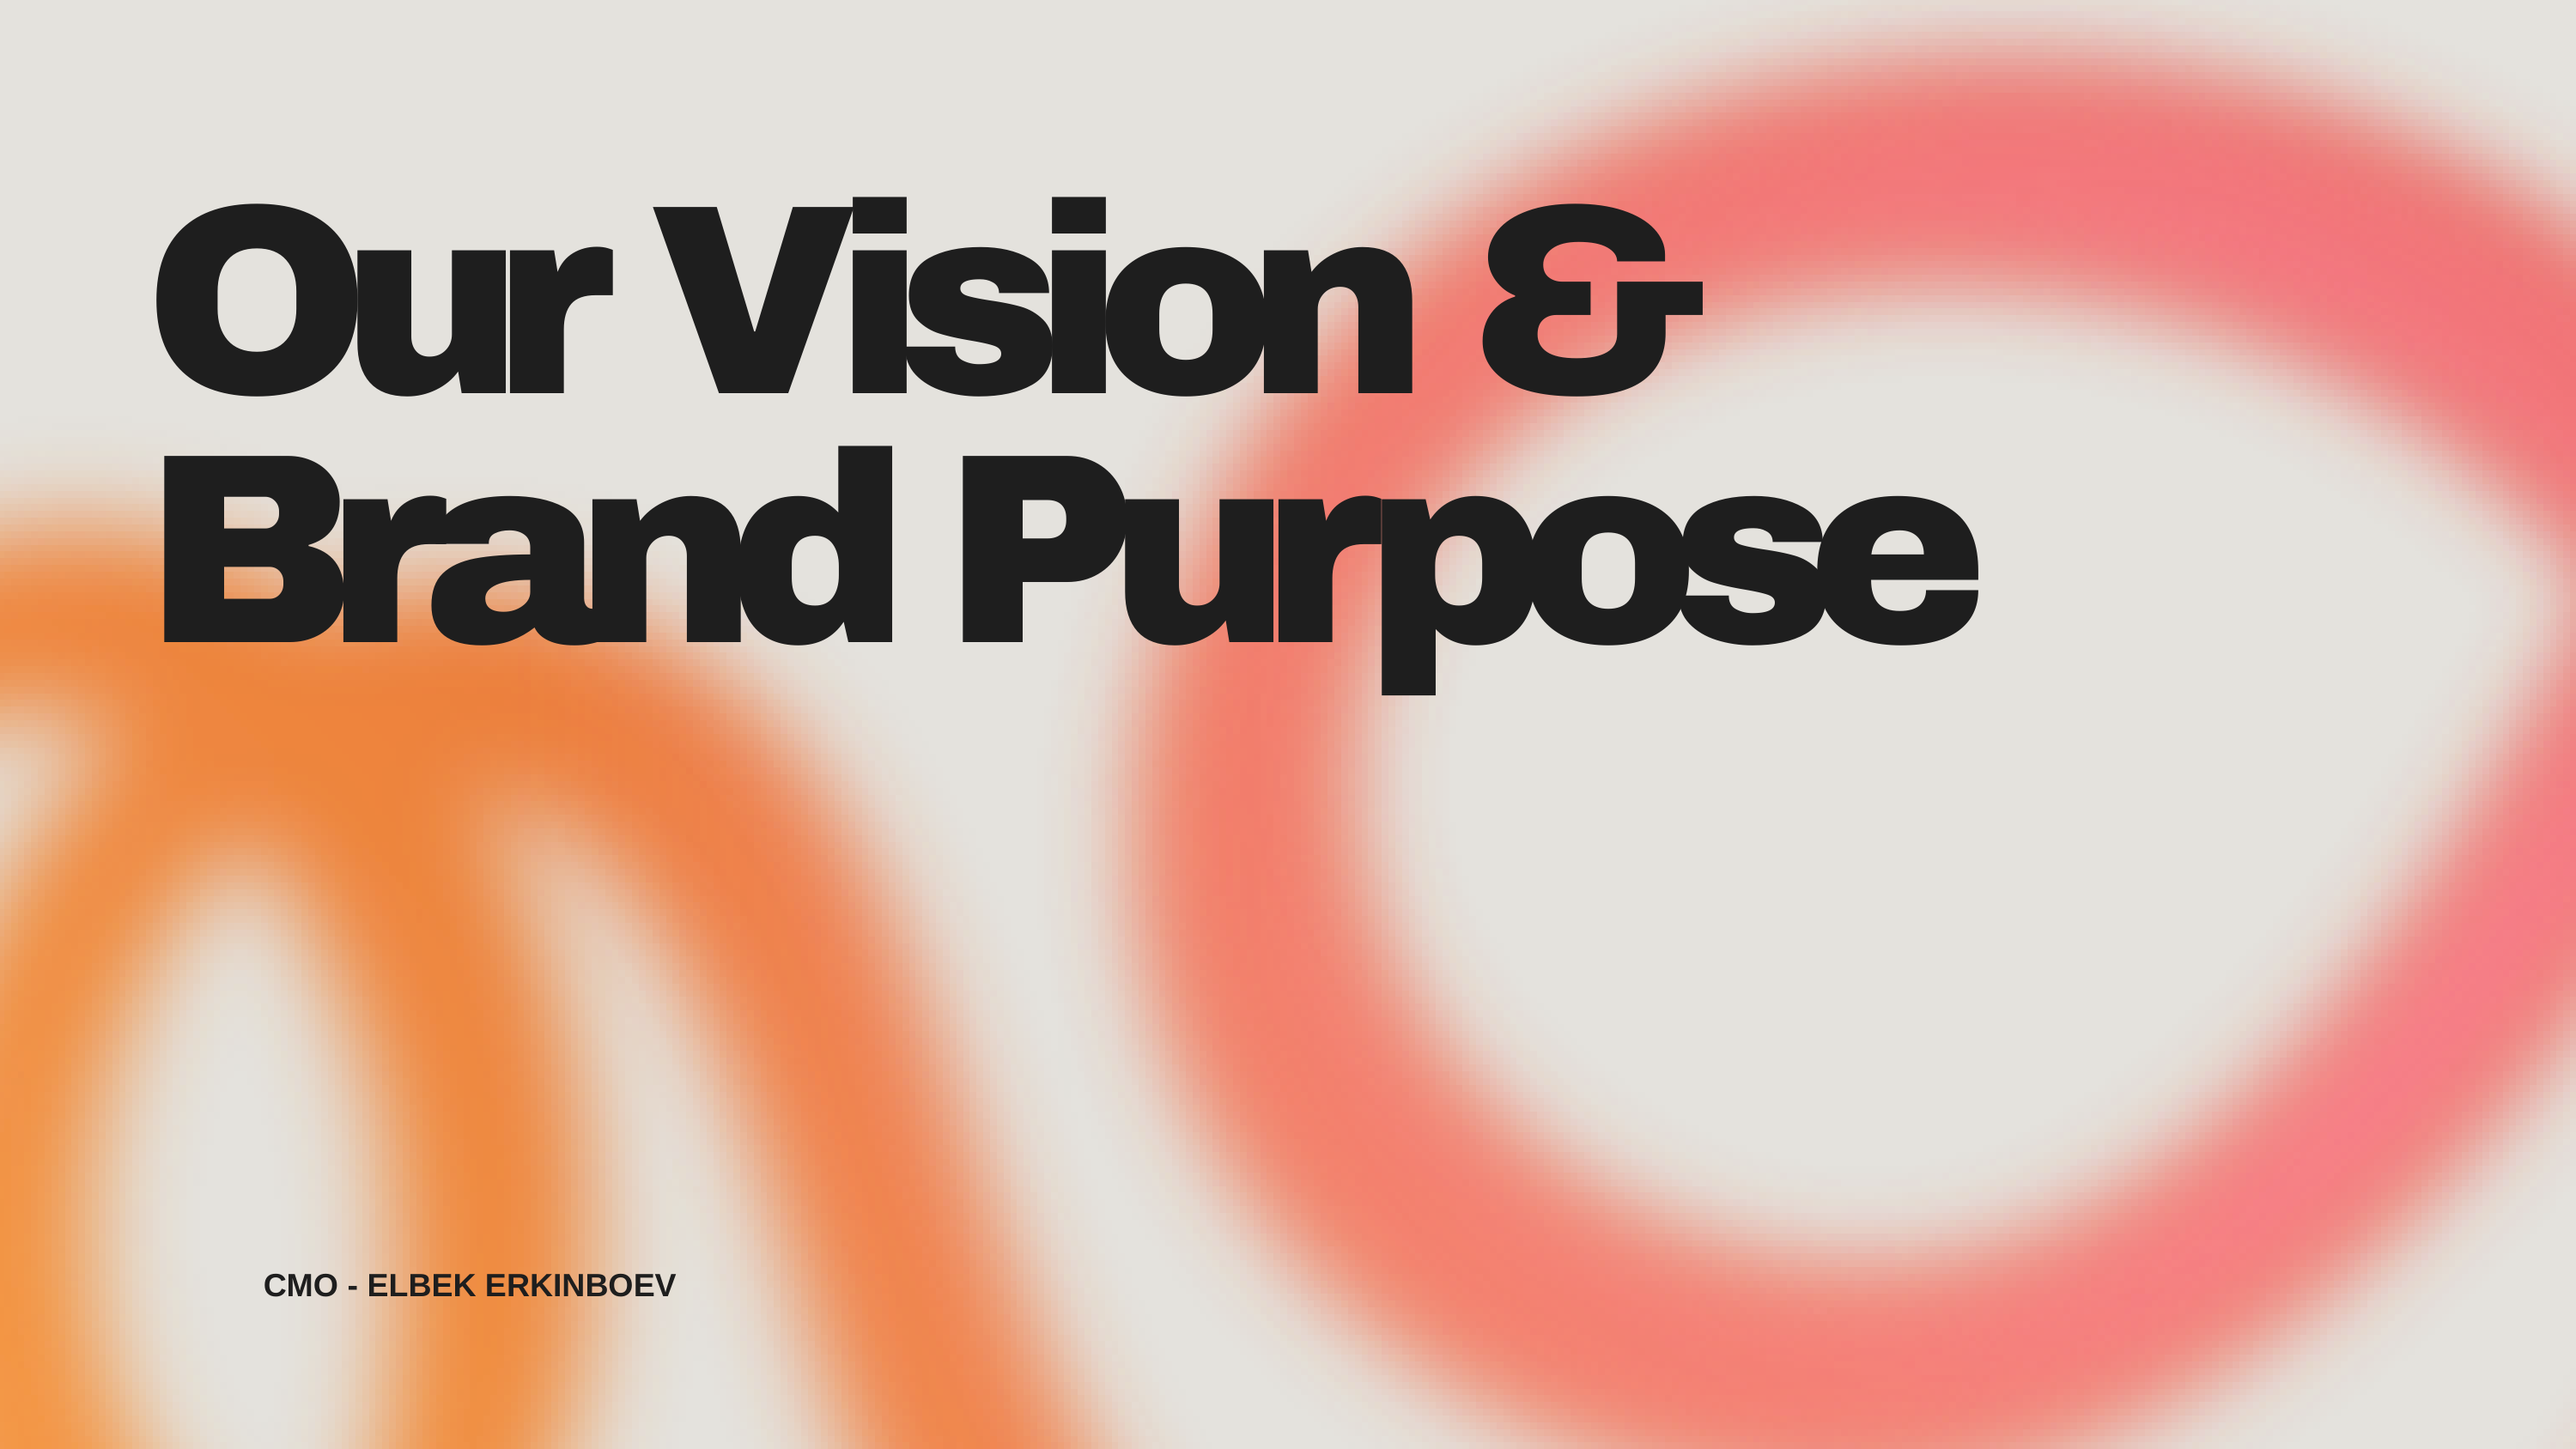

Our Vision & Brand Purpose

CMO - ELBEK ERKINBOEV